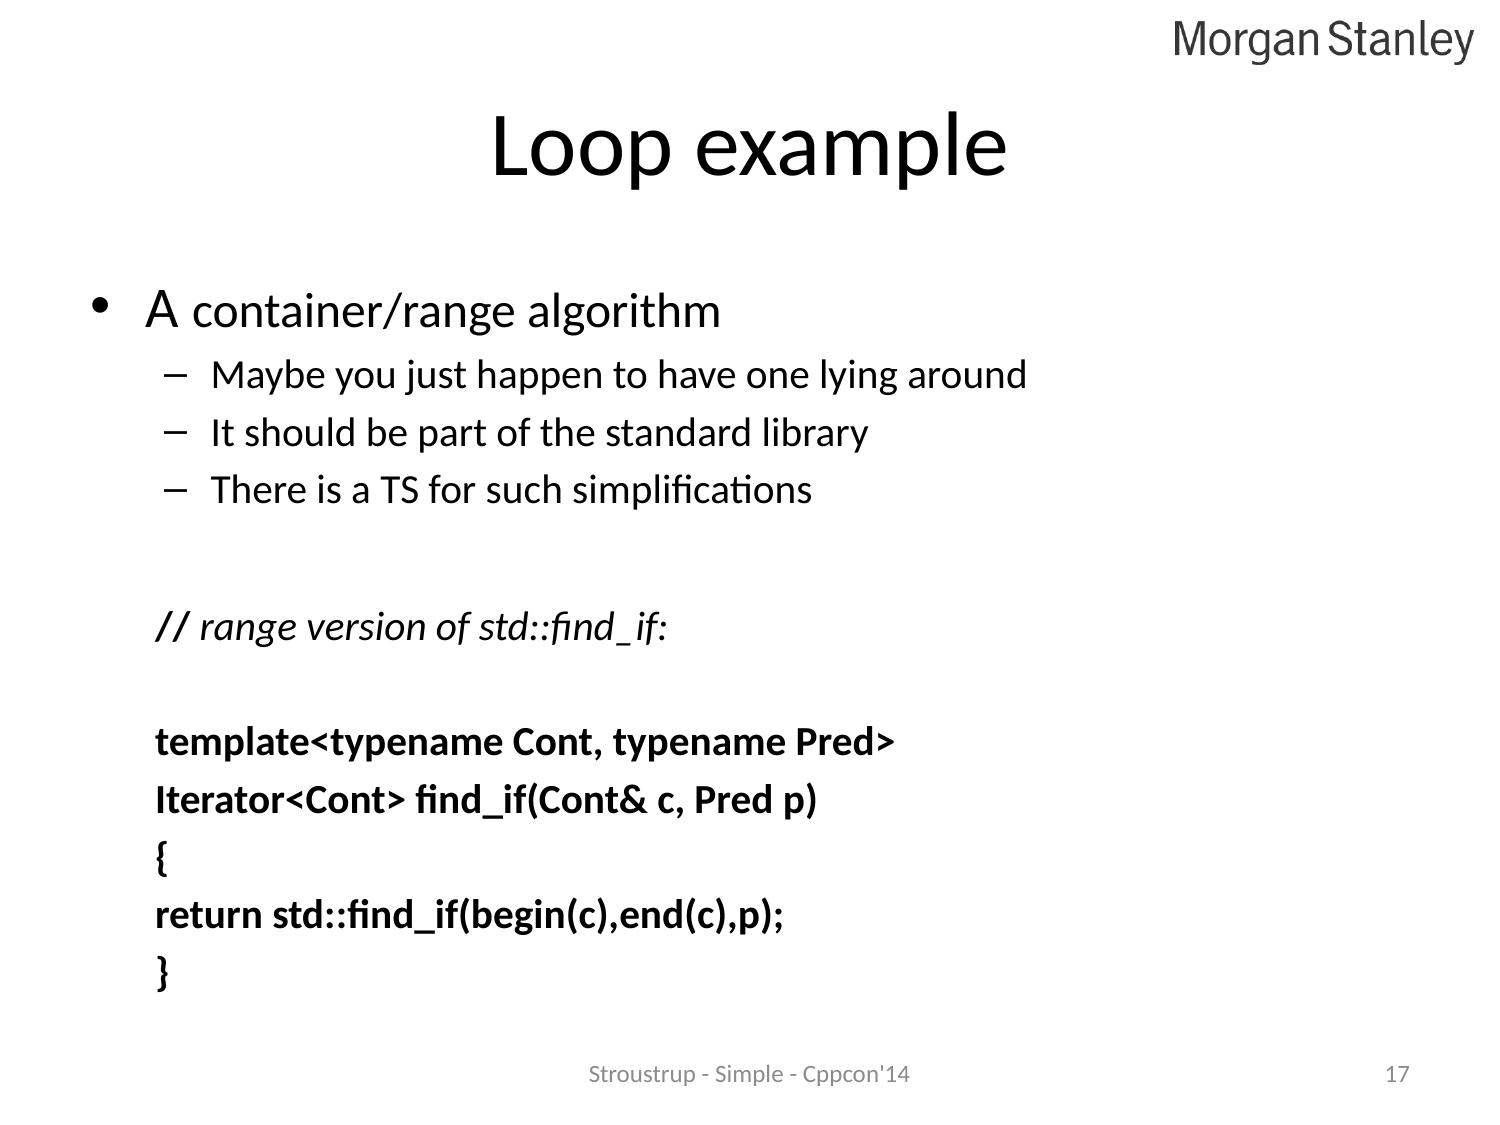

# Loop example
A container/range algorithm
Maybe you just happen to have one lying around
It should be part of the standard library
There is a TS for such simplifications

// range version of std::find_if:

template<typename Cont, typename Pred>
Iterator<Cont> find_if(Cont& c, Pred p)
{
	return std::find_if(begin(c),end(c),p);
}
Stroustrup - Simple - Cppcon'14
17